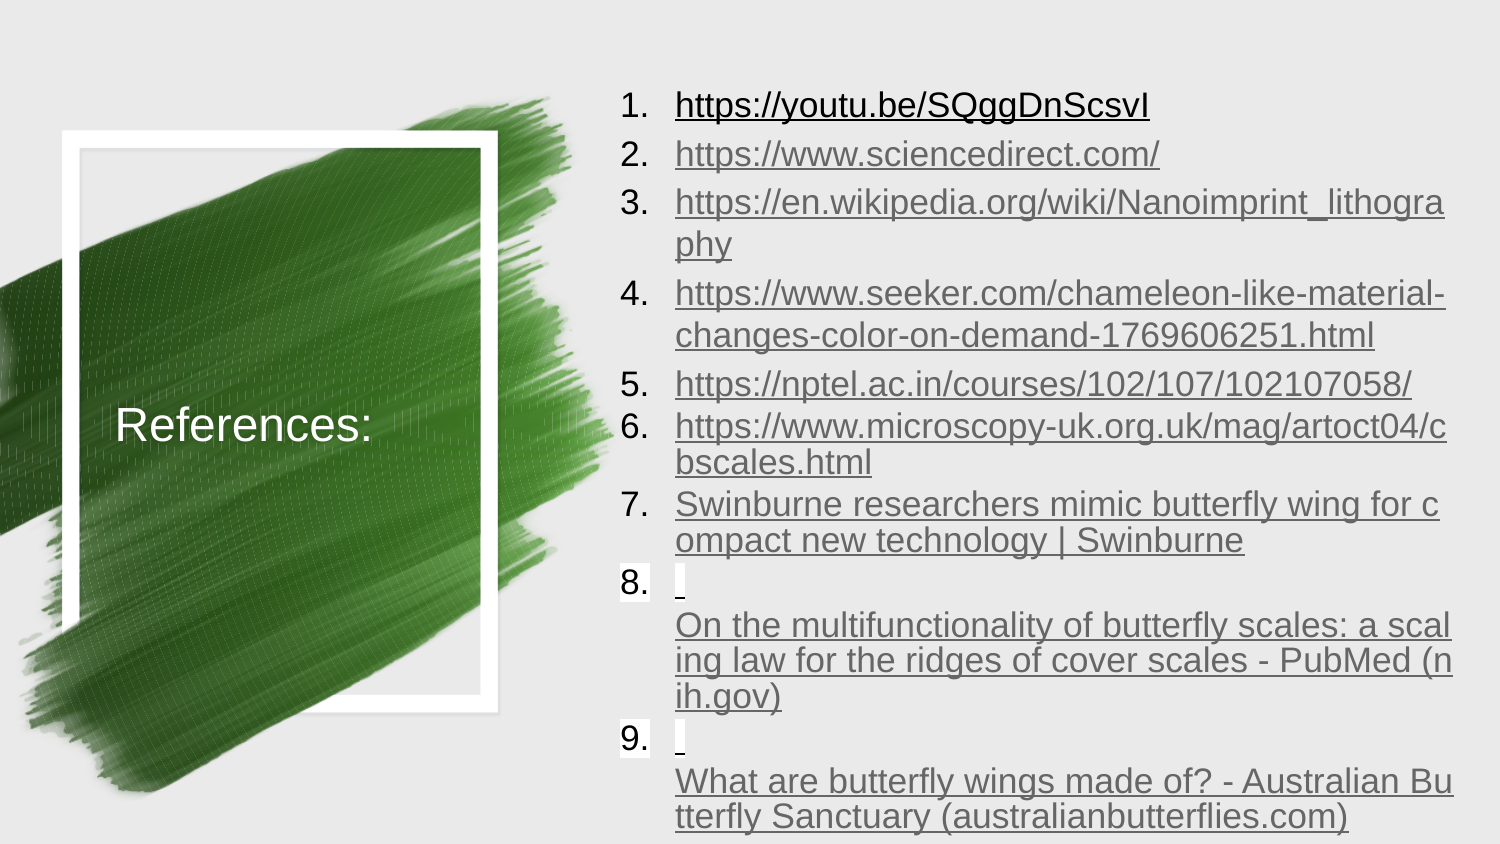

https://youtu.be/SQggDnScsvI
https://www.sciencedirect.com/
https://en.wikipedia.org/wiki/Nanoimprint_lithography
https://www.seeker.com/chameleon-like-material-changes-color-on-demand-1769606251.html
https://nptel.ac.in/courses/102/107/102107058/
https://www.microscopy-uk.org.uk/mag/artoct04/cbscales.html
Swinburne researchers mimic butterfly wing for compact new technology | Swinburne
 On the multifunctionality of butterfly scales: a scaling law for the ridges of cover scales - PubMed (nih.gov)
 What are butterfly wings made of? - Australian Butterfly Sanctuary (australianbutterflies.com)

# References: